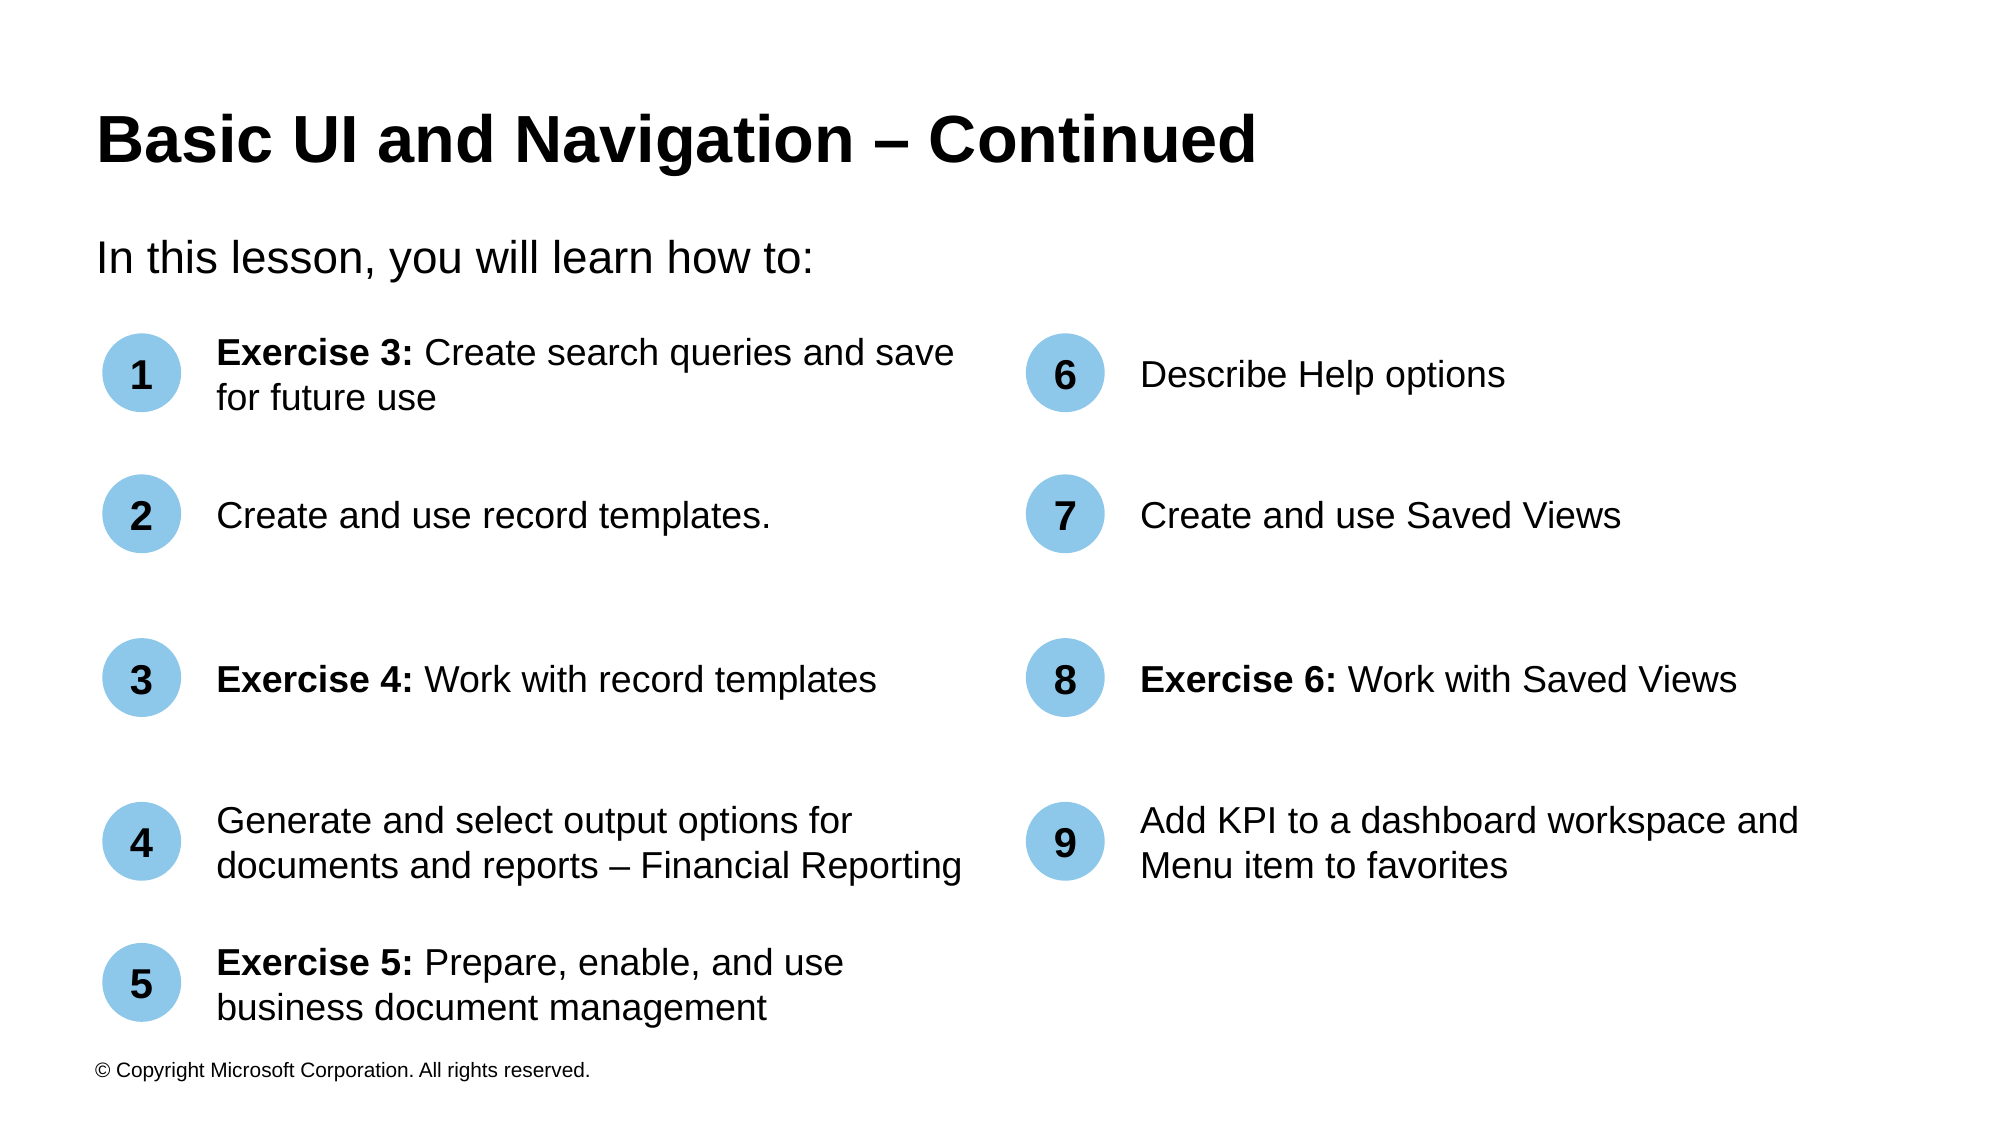

# Basic UI and Navigation – Continued
In this lesson, you will learn how to:
Exercise 3: Create search queries and save for future use
1
6
Describe Help options
2
7
Create and use record templates.
Create and use Saved Views
3
8
Exercise 4: Work with record templates
Exercise 6: Work with Saved Views
Generate and select output options for documents and reports – Financial Reporting
Add KPI to a dashboard workspace and Menu item to favorites
4
9
Exercise 5: Prepare, enable, and use business document management
5